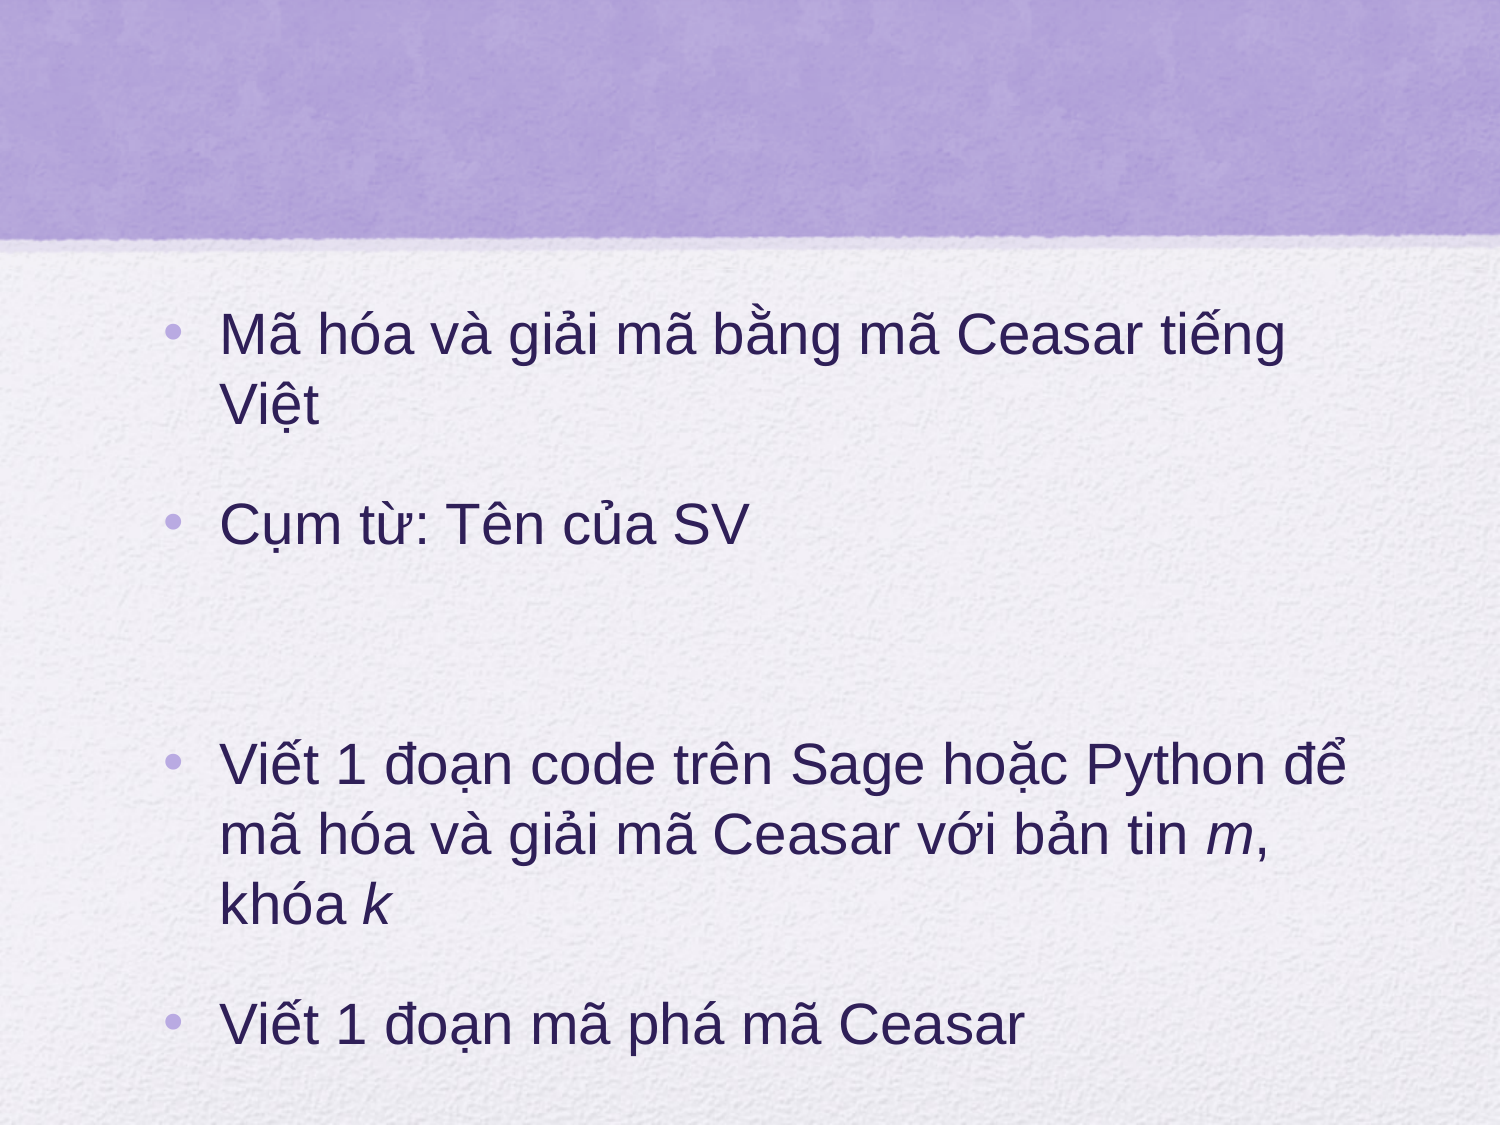

#
Mã hóa và giải mã bằng mã Ceasar tiếng Việt
Cụm từ: Tên của SV

Viết 1 đoạn code trên Sage hoặc Python để mã hóa và giải mã Ceasar với bản tin m, khóa k
Viết 1 đoạn mã phá mã Ceasar